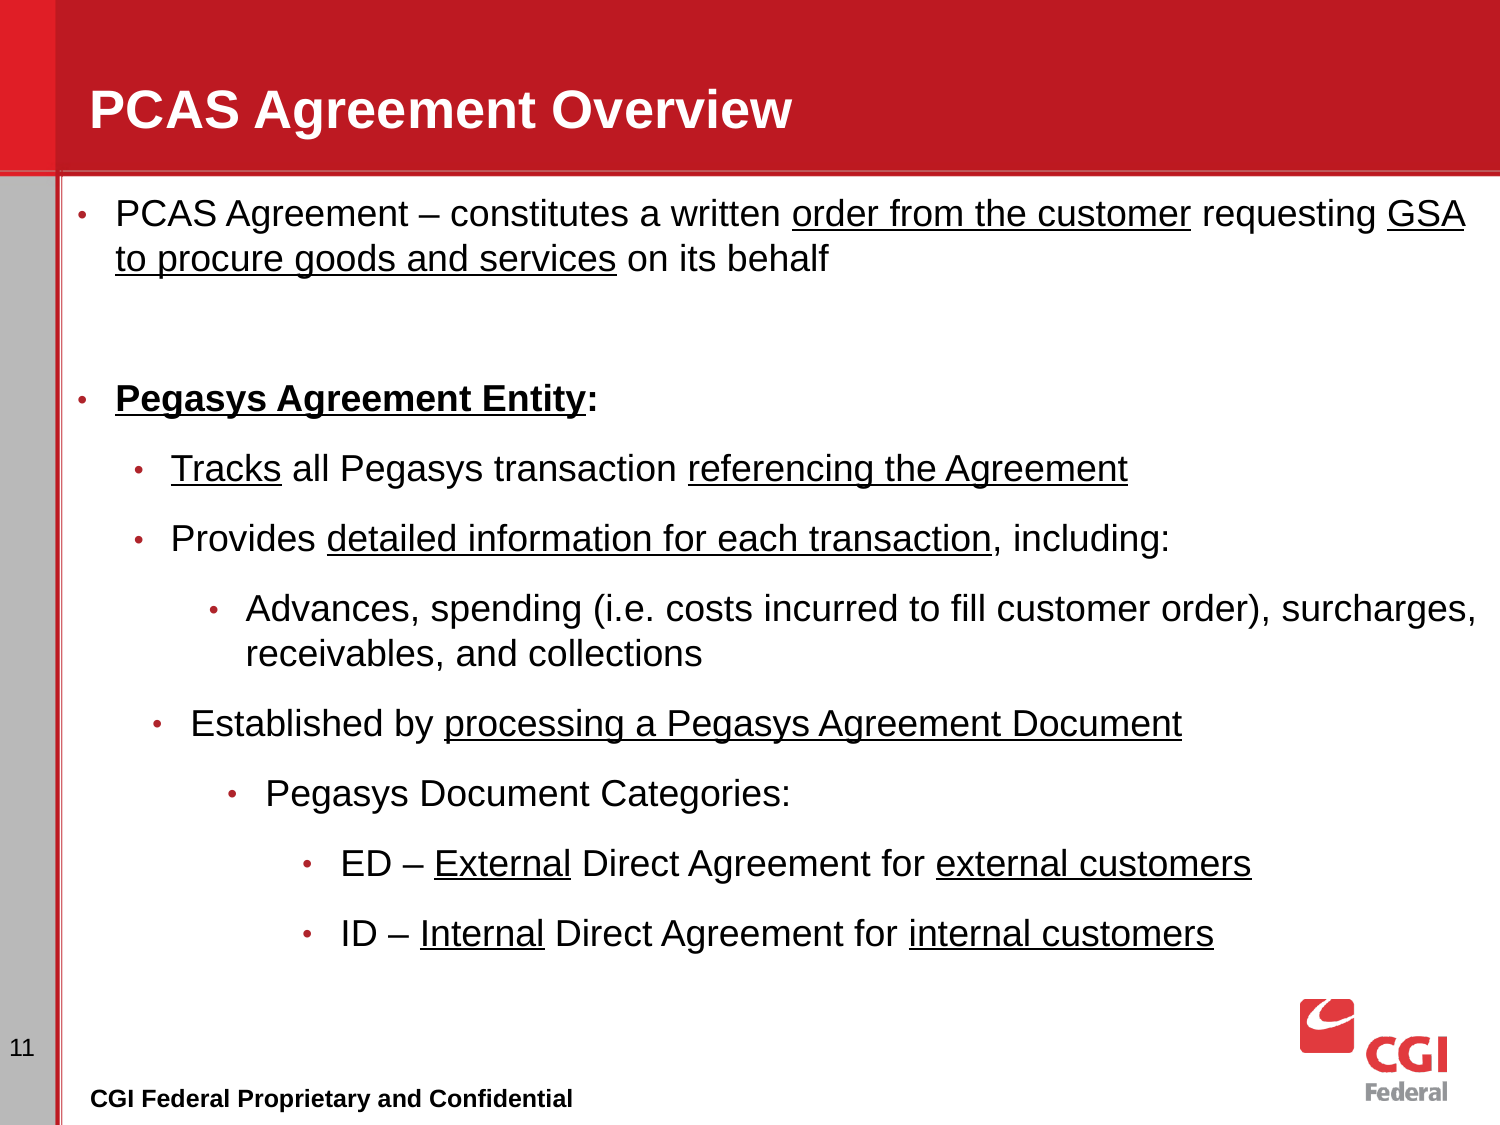

# PCAS Agreement Overview
PCAS Agreement – constitutes a written order from the customer requesting GSA to procure goods and services on its behalf

Pegasys Agreement Entity:
Tracks all Pegasys transaction referencing the Agreement
Provides detailed information for each transaction, including:
Advances, spending (i.e. costs incurred to fill customer order), surcharges, receivables, and collections
Established by processing a Pegasys Agreement Document
Pegasys Document Categories:
ED – External Direct Agreement for external customers
ID – Internal Direct Agreement for internal customers

11
CGI Federal Proprietary and Confidential